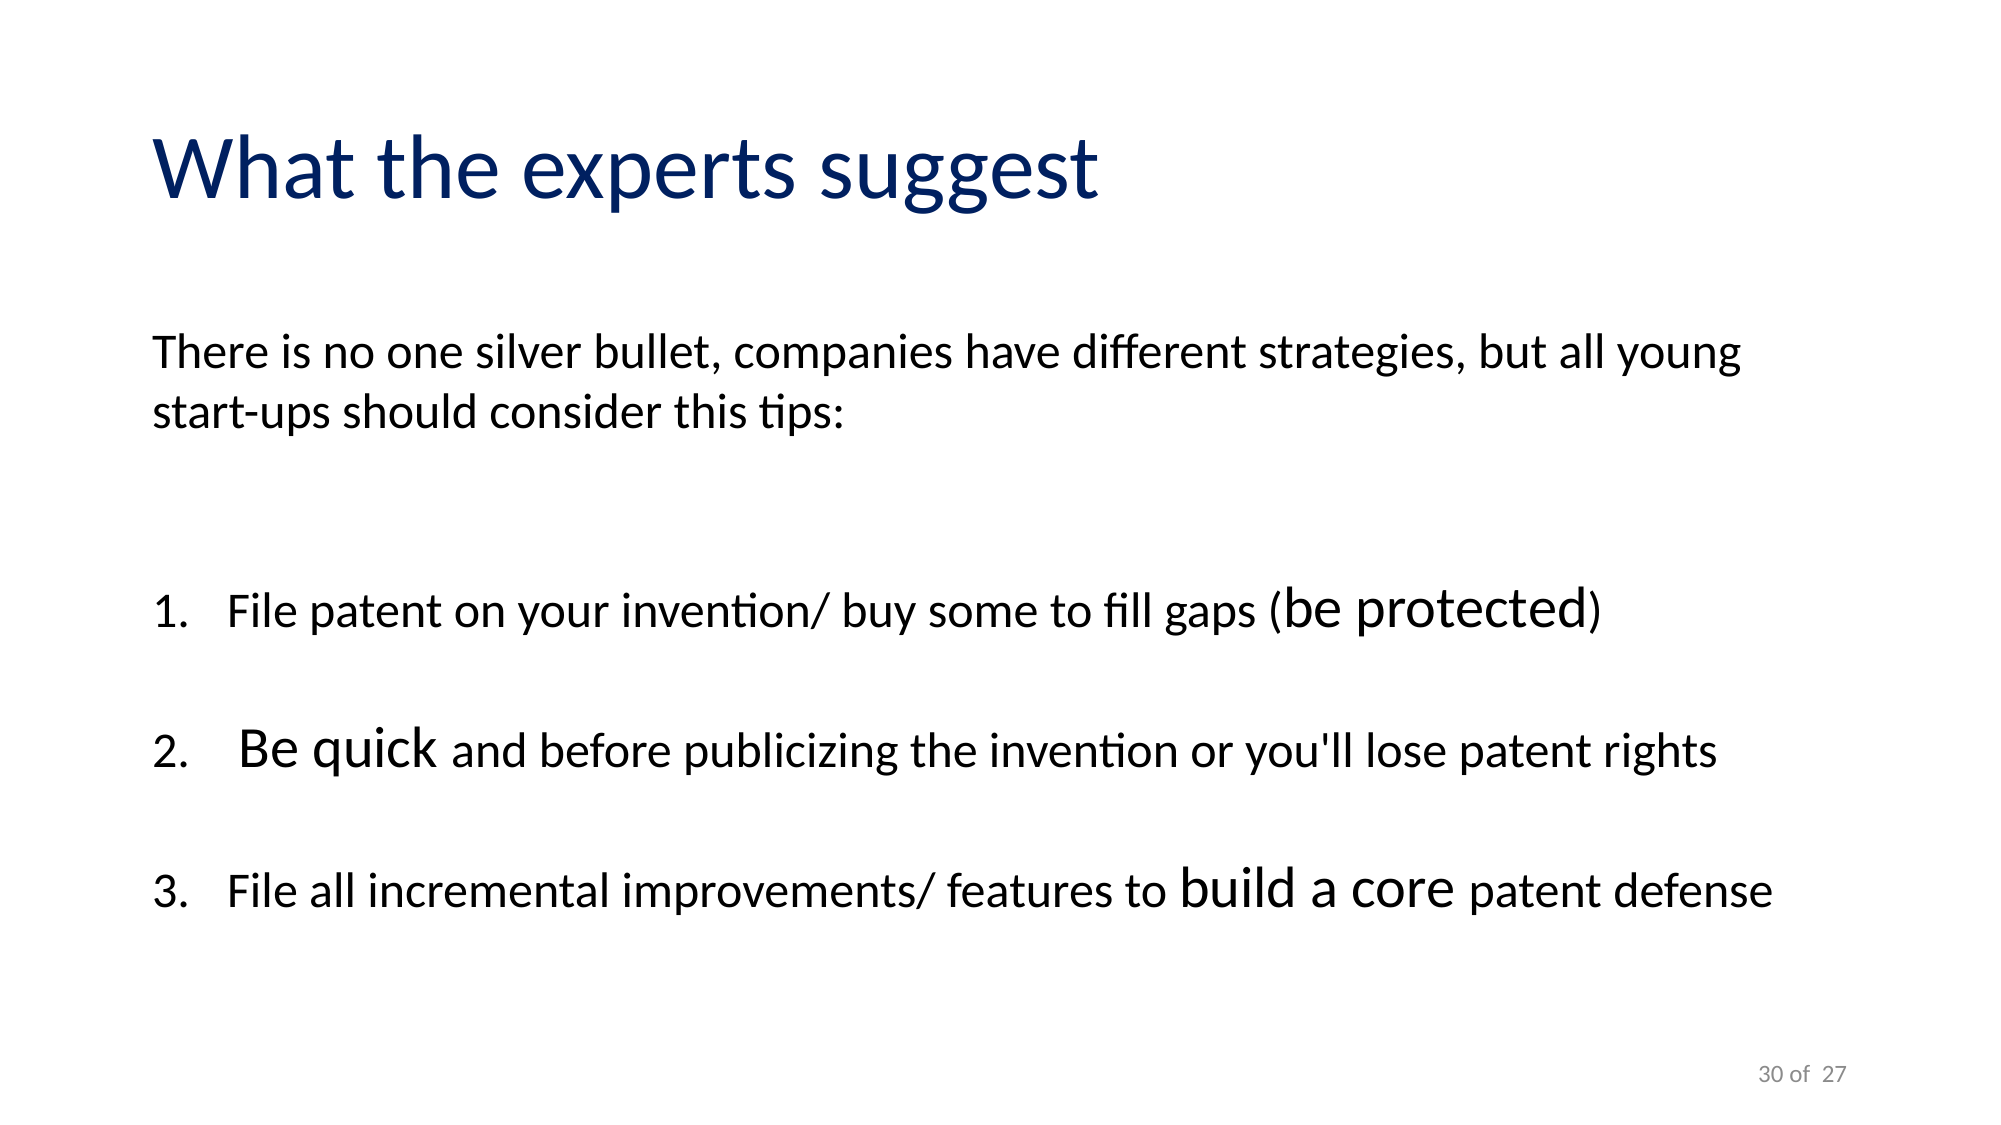

# What the experts suggest

There is no one silver bullet, companies have different strategies, but all young start-ups should consider this tips:

File patent on your invention/ buy some to fill gaps (be protected)
 Be quick and before publicizing the invention or you'll lose patent rights
File all incremental improvements/ features to build a core patent defense
30